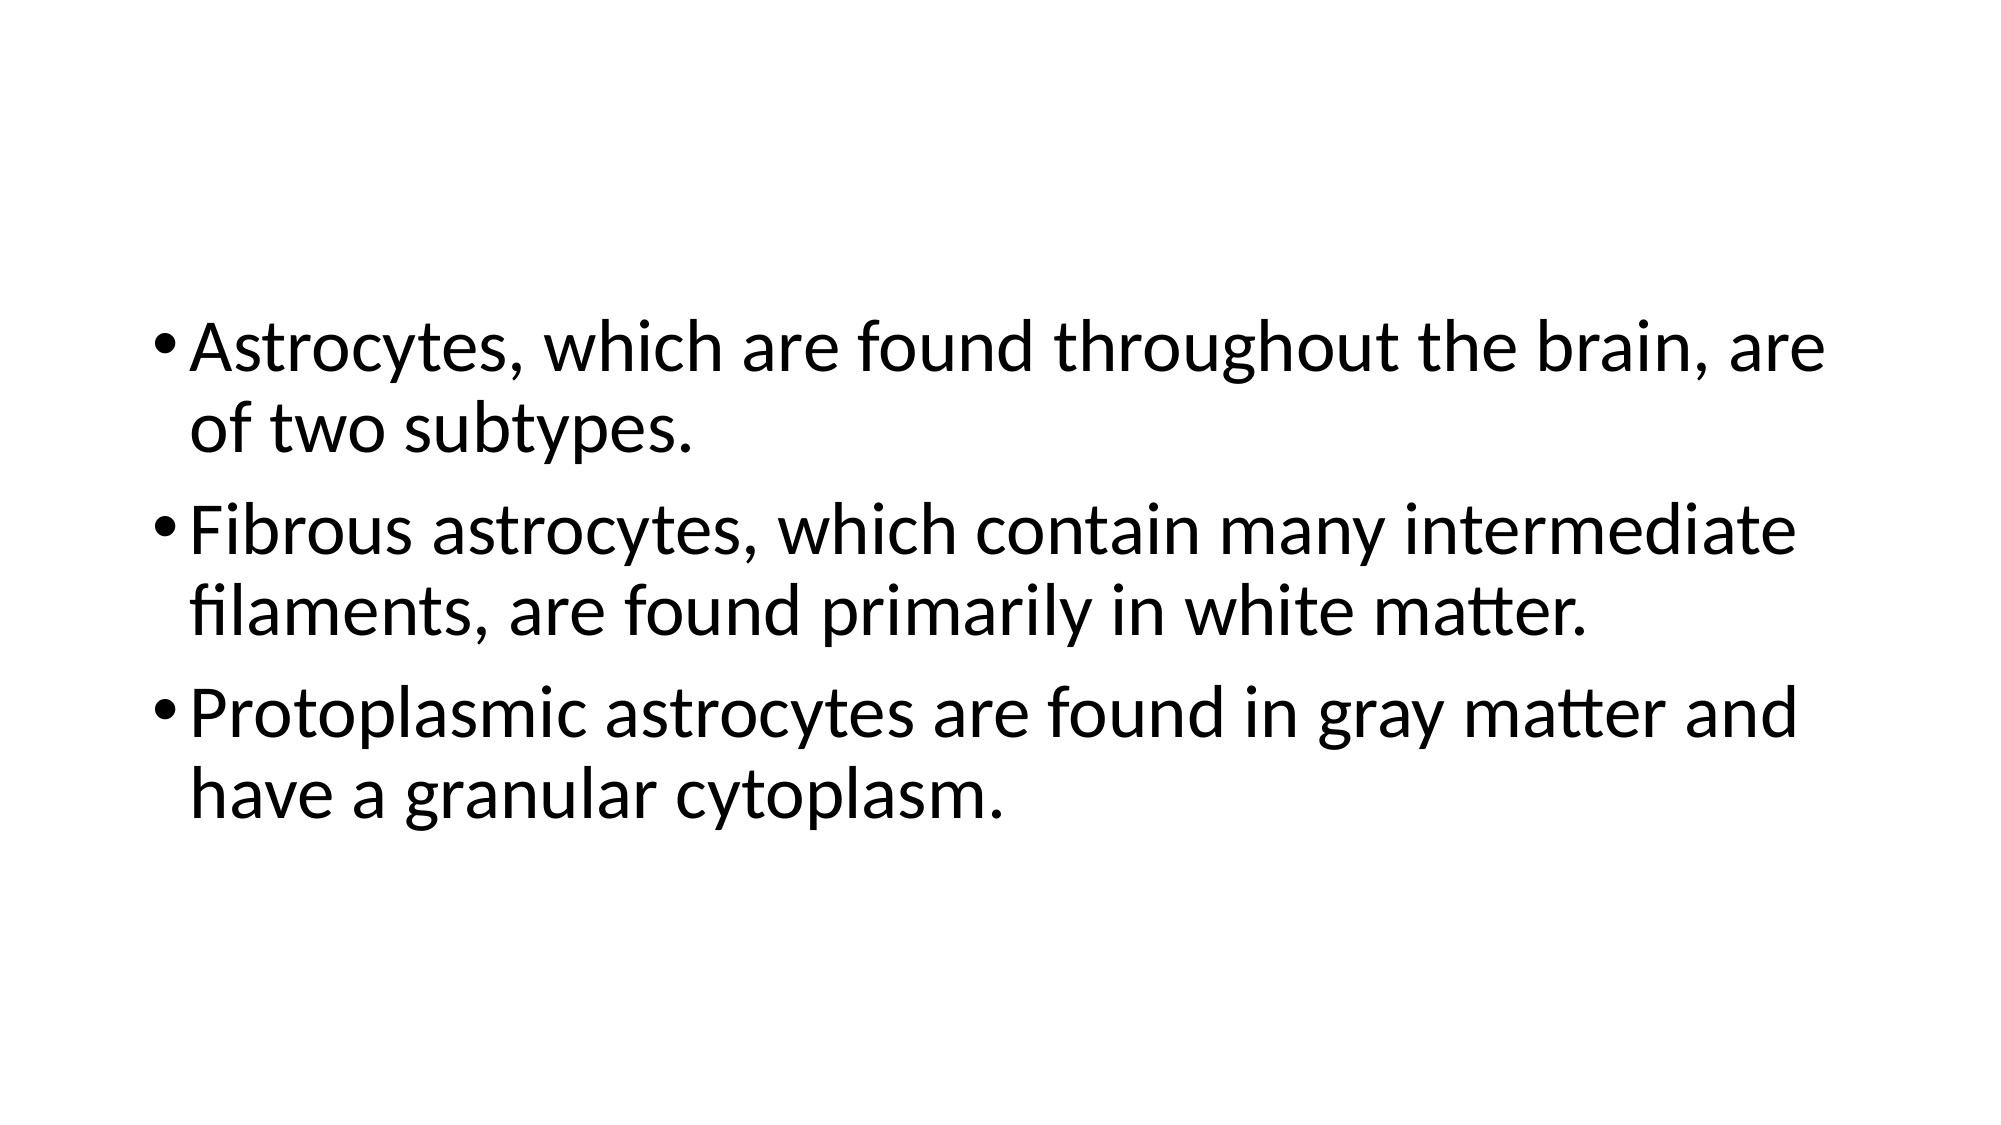

#
Astrocytes, which are found throughout the brain, are of two subtypes.
Fibrous astrocytes, which contain many intermediate filaments, are found primarily in white matter.
Protoplasmic astrocytes are found in gray matter and have a granular cytoplasm.